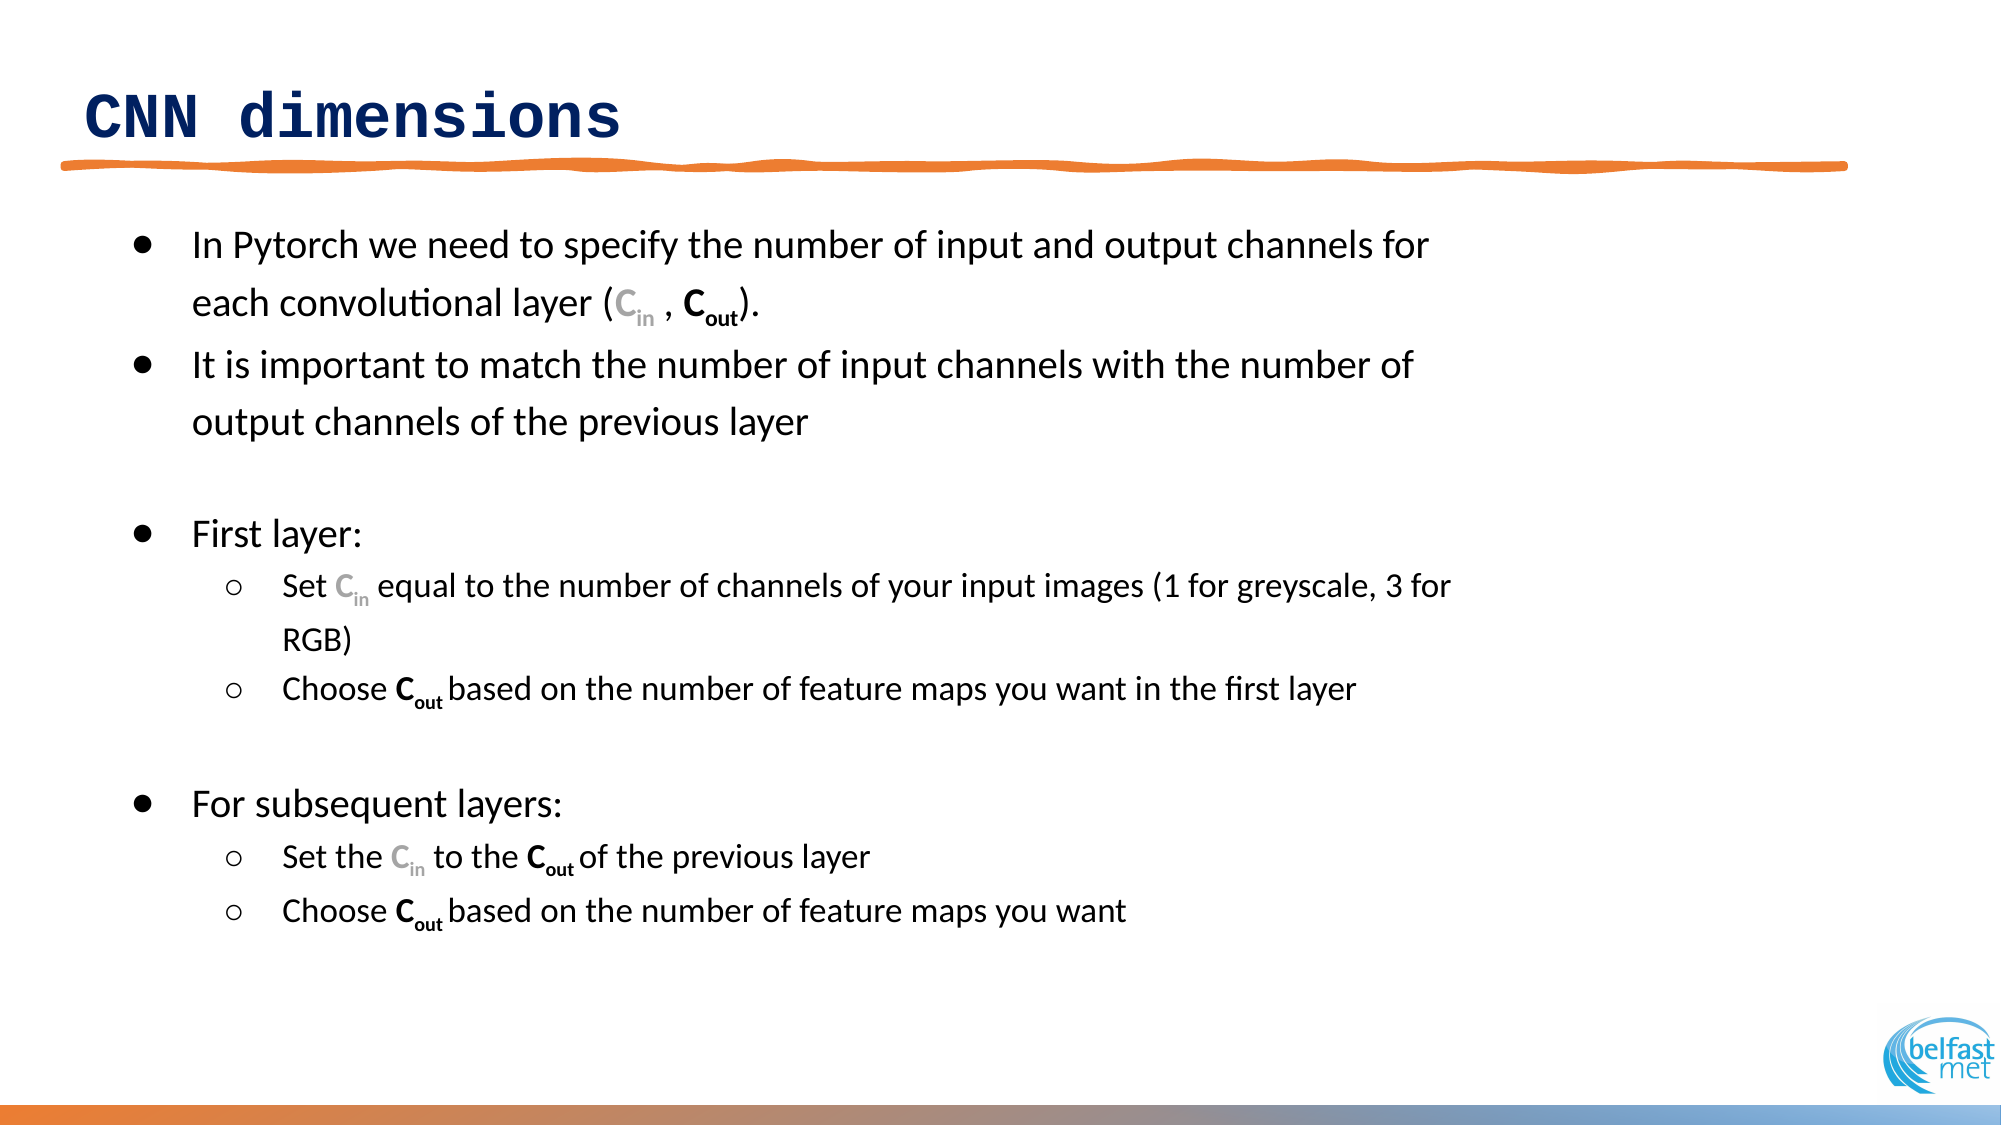

# CNN dimensions
In Pytorch we need to specify the number of input and output channels for each convolutional layer (Cin , Cout).
It is important to match the number of input channels with the number of output channels of the previous layer

First layer:
Set Cin equal to the number of channels of your input images (1 for greyscale, 3 for RGB)
Choose Cout based on the number of feature maps you want in the first layer

For subsequent layers:
Set the Cin to the Cout of the previous layer
Choose Cout based on the number of feature maps you want